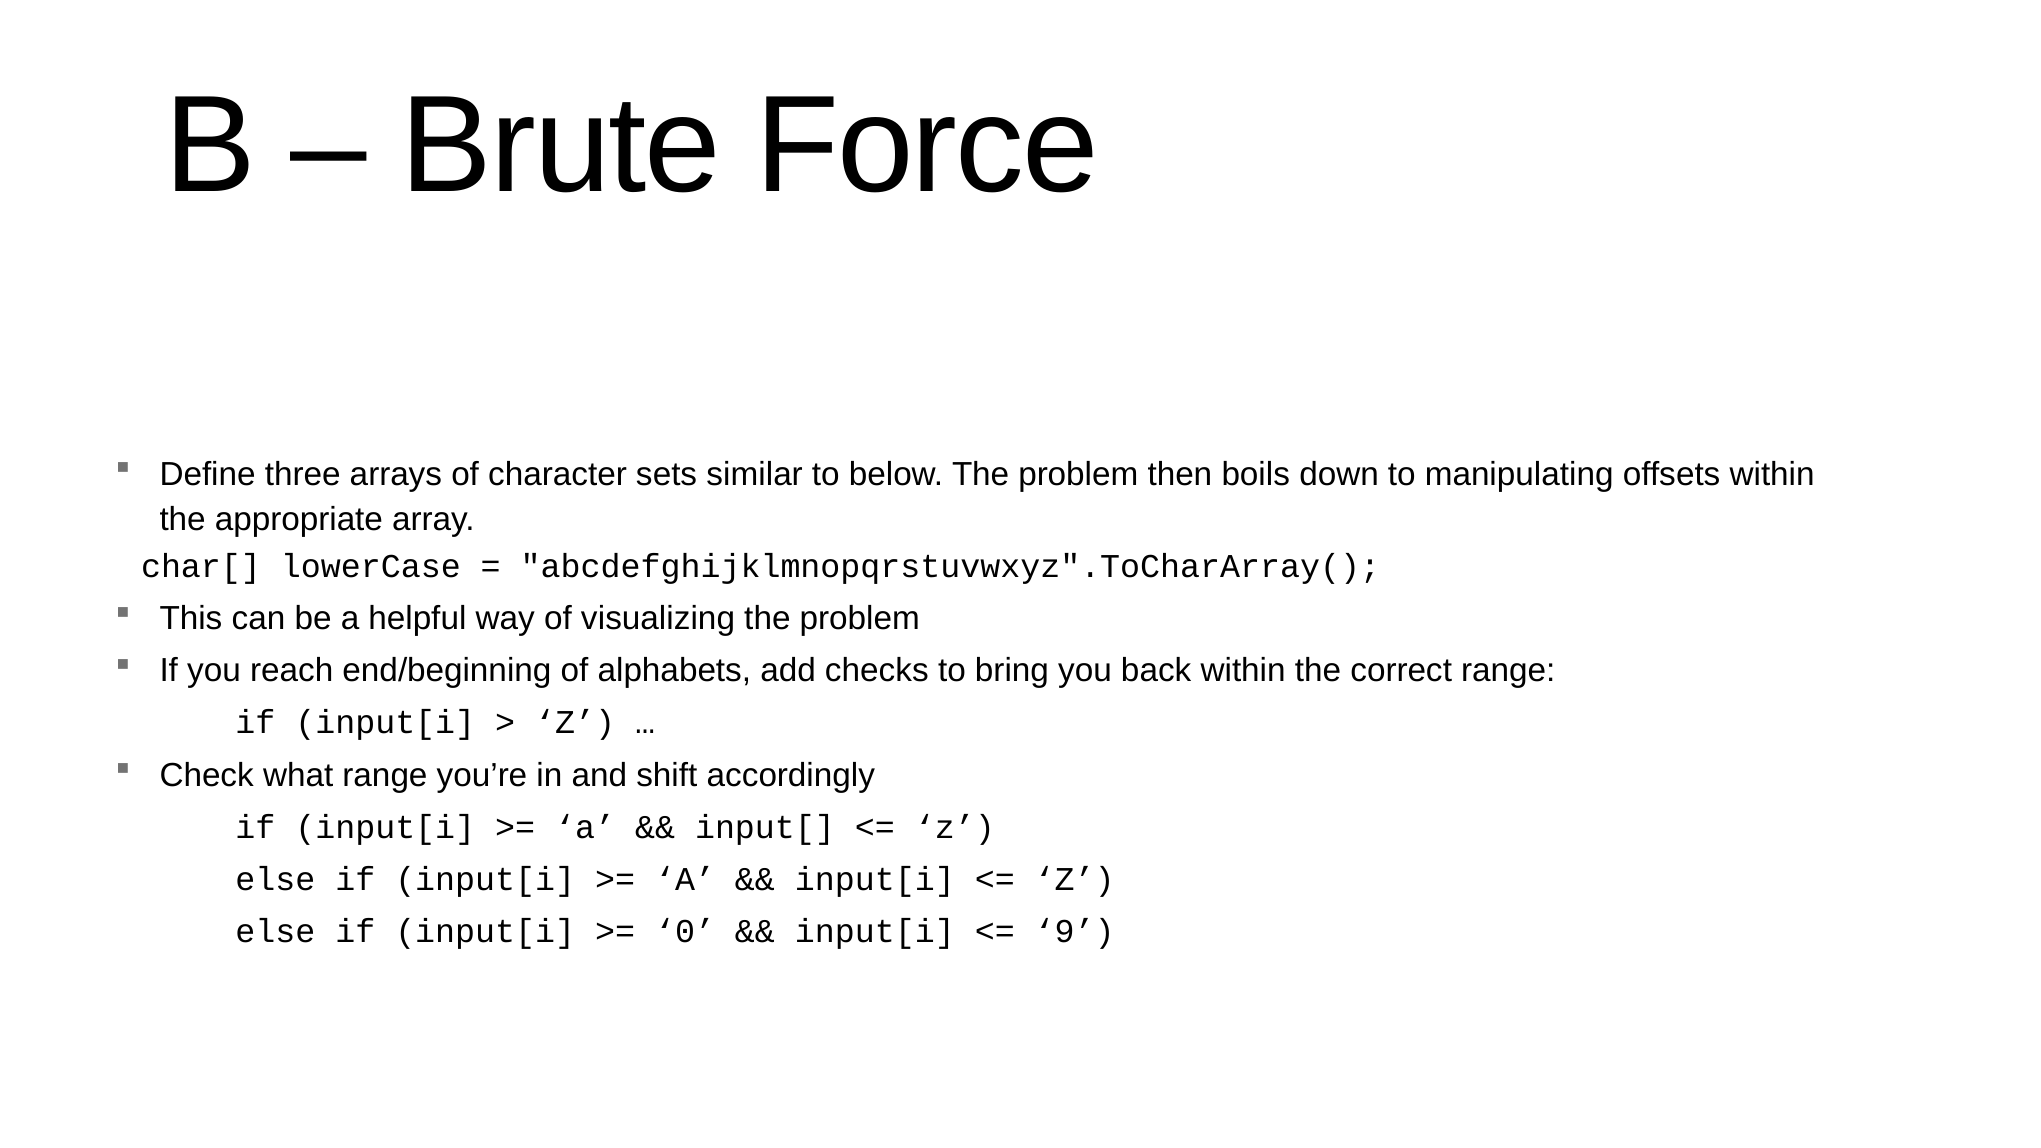

# B – Brute Force
Define three arrays of character sets similar to below. The problem then boils down to manipulating offsets within the appropriate array.
	char[] lowerCase = "abcdefghijklmnopqrstuvwxyz".ToCharArray();
This can be a helpful way of visualizing the problem
If you reach end/beginning of alphabets, add checks to bring you back within the correct range:
	if (input[i] > ‘Z’) …
Check what range you’re in and shift accordingly
	if (input[i] >= ‘a’ && input[] <= ‘z’)
	else if (input[i] >= ‘A’ && input[i] <= ‘Z’)
	else if (input[i] >= ‘0’ && input[i] <= ‘9’)